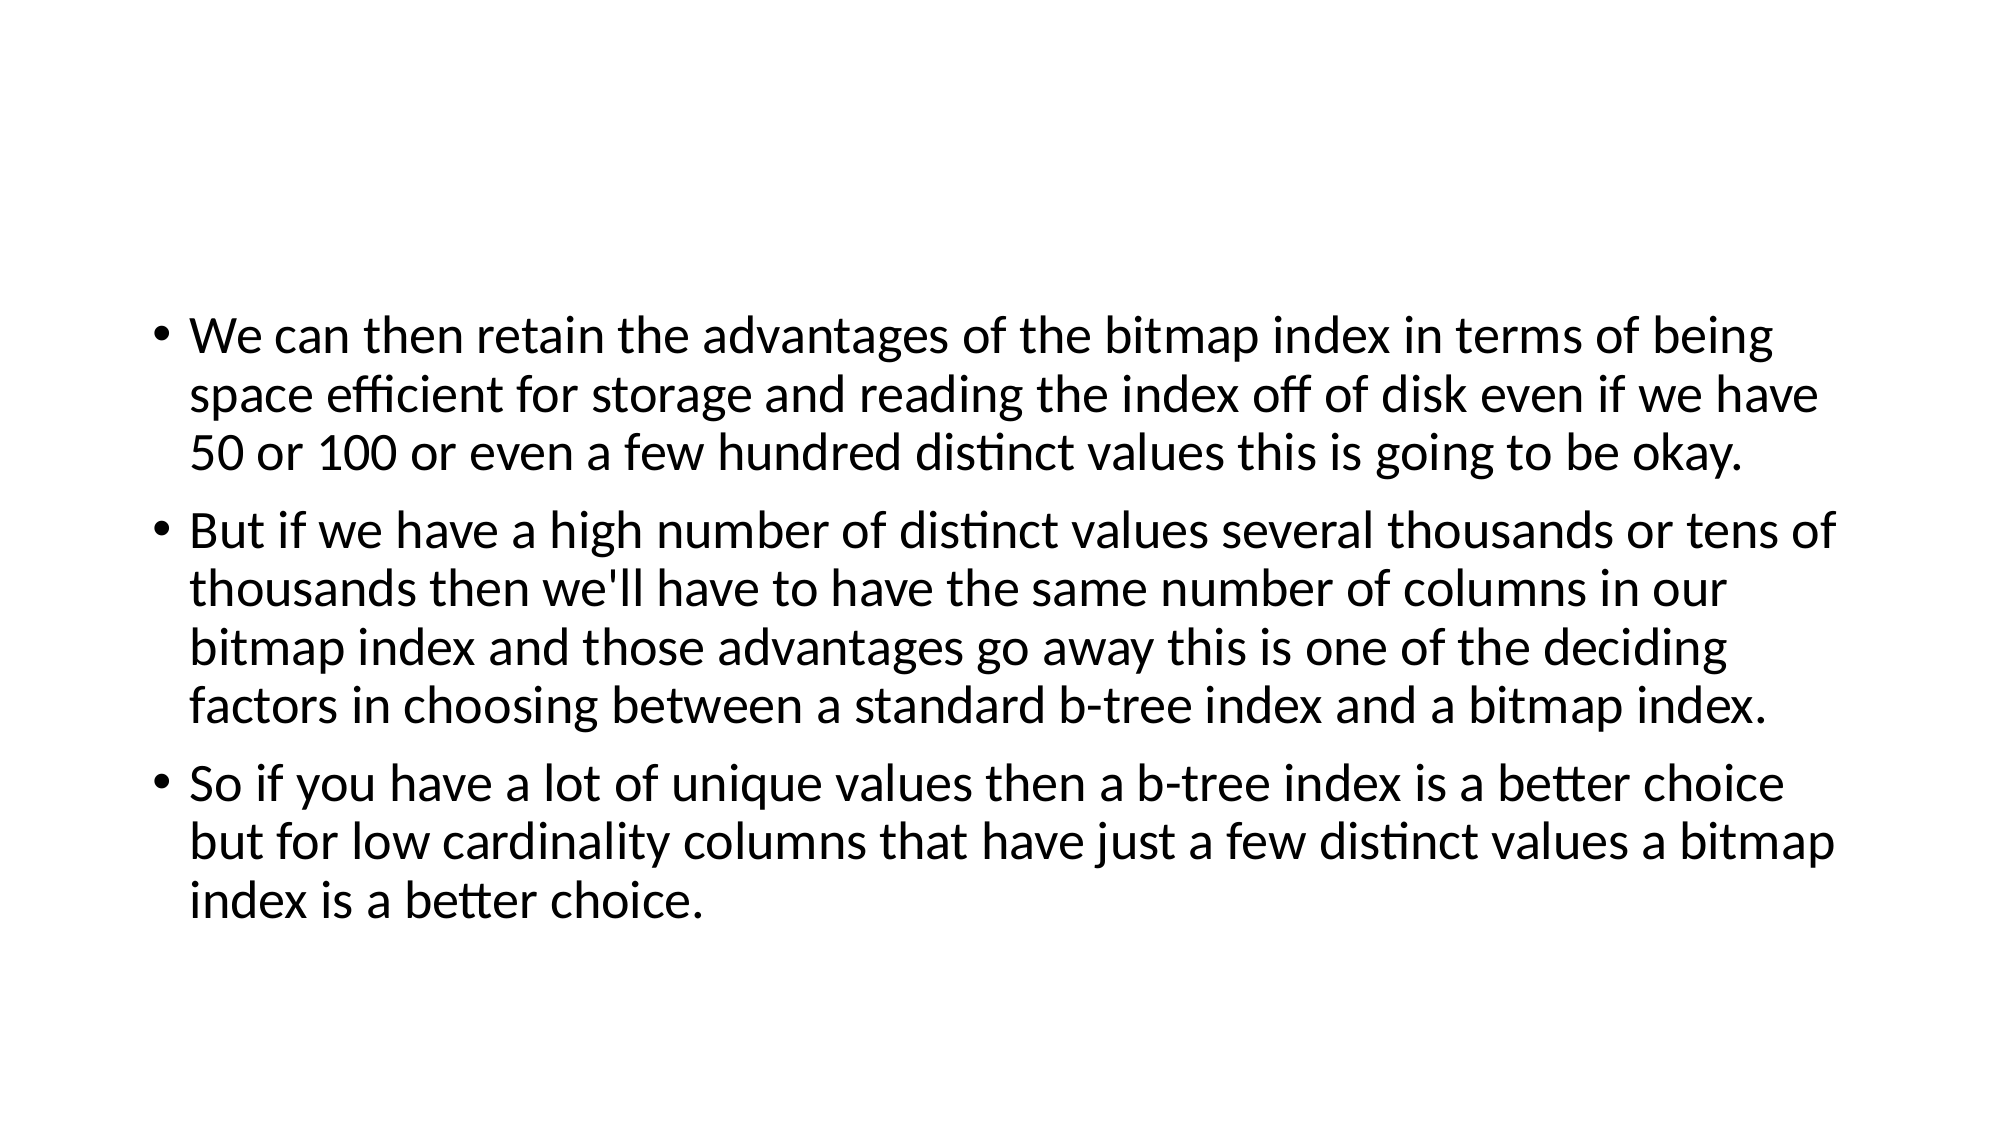

#
We can then retain the advantages of the bitmap index in terms of being space efficient for storage and reading the index off of disk even if we have 50 or 100 or even a few hundred distinct values this is going to be okay.
But if we have a high number of distinct values several thousands or tens of thousands then we'll have to have the same number of columns in our bitmap index and those advantages go away this is one of the deciding factors in choosing between a standard b-tree index and a bitmap index.
So if you have a lot of unique values then a b-tree index is a better choice but for low cardinality columns that have just a few distinct values a bitmap index is a better choice.